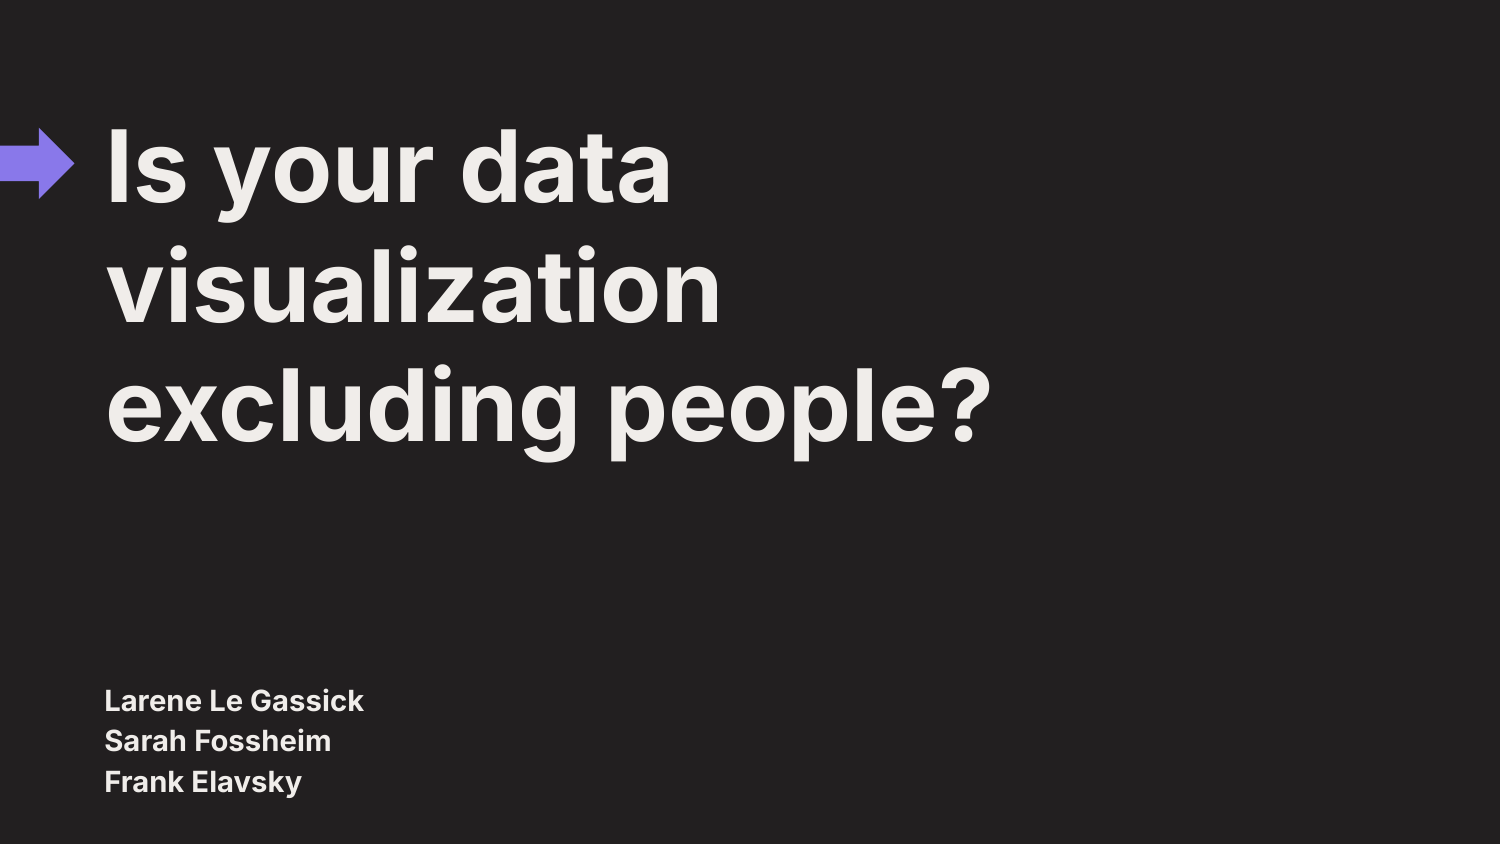

# Is your data visualization excluding people?
Larene Le Gassick
Sarah Fossheim
Frank Elavsky